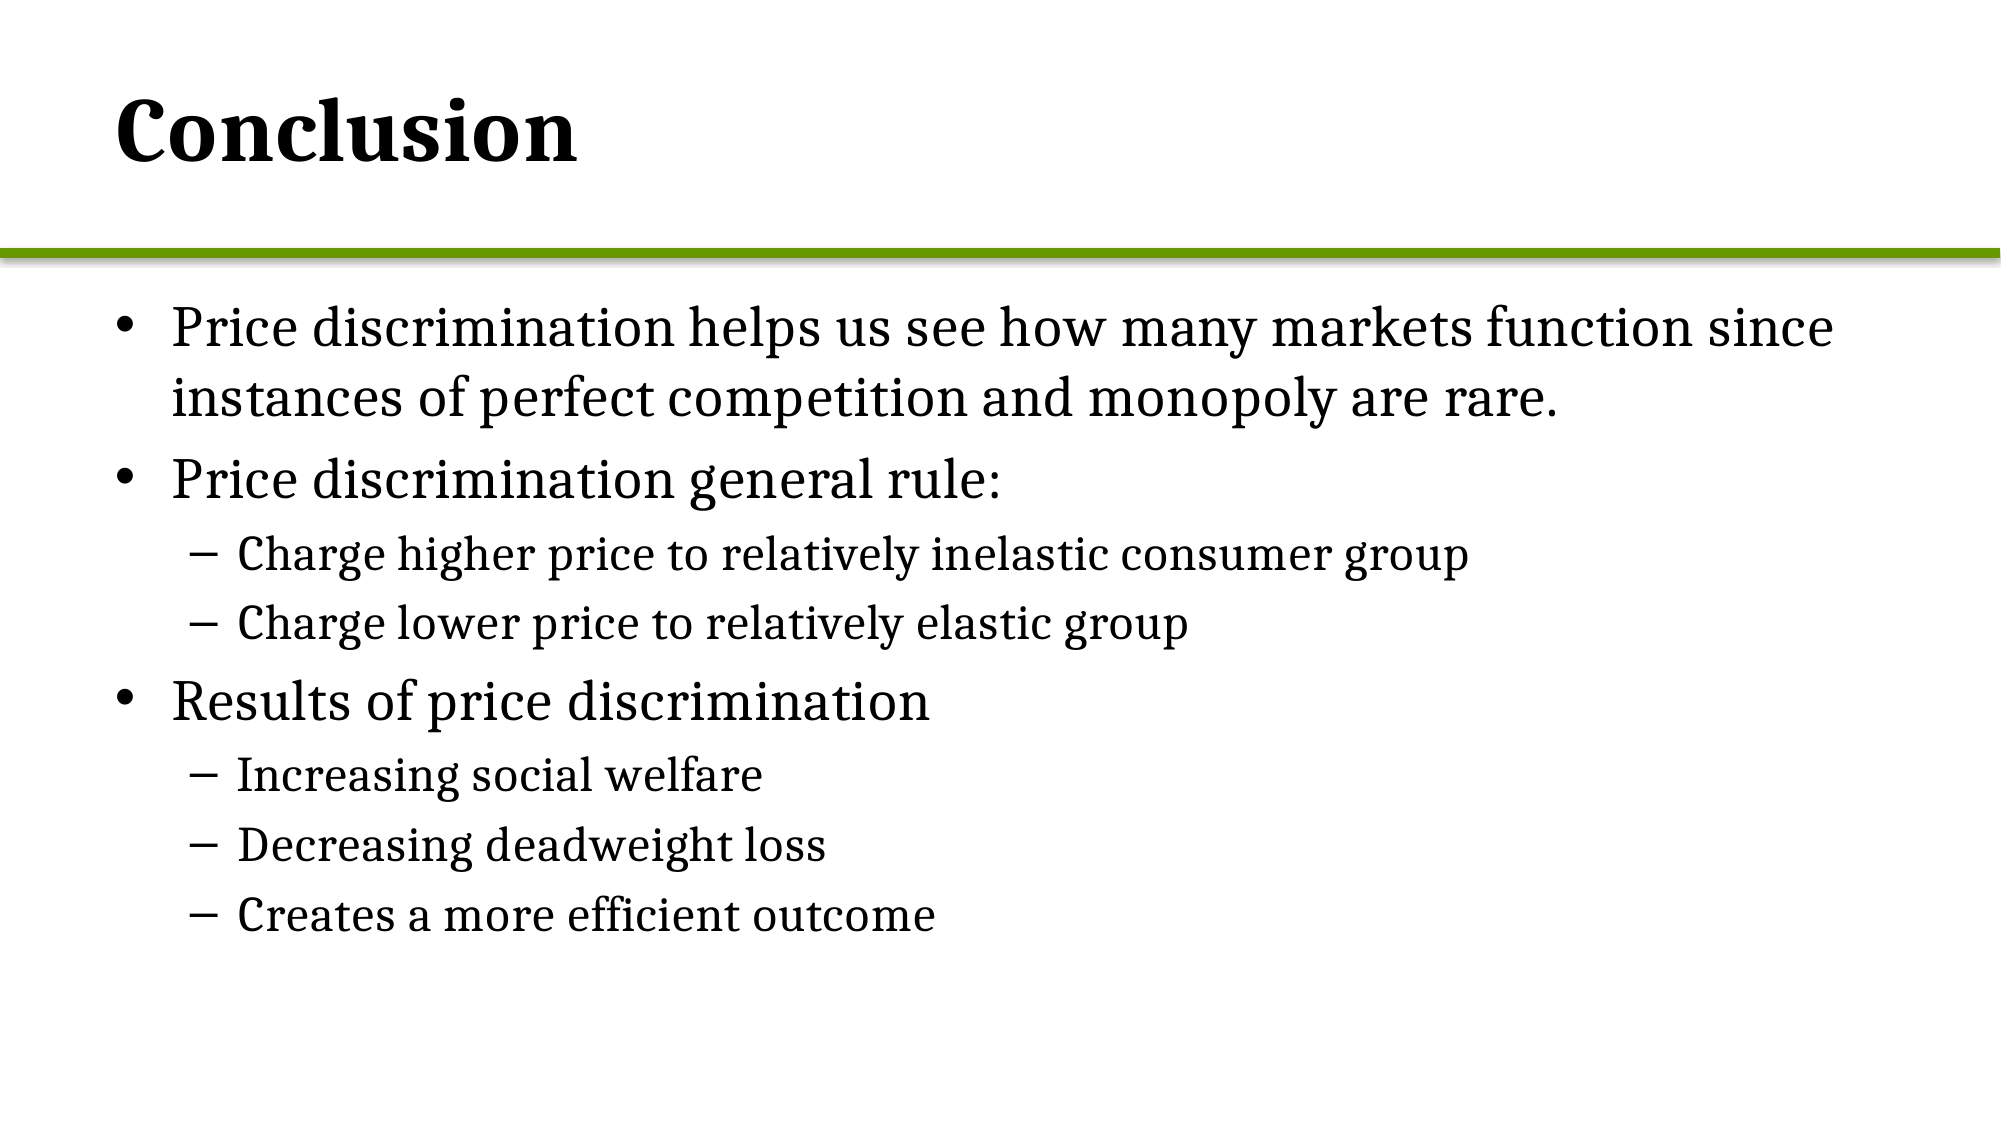

# Conclusion
Price discrimination helps us see how many markets function since instances of perfect competition and monopoly are rare.
Price discrimination general rule:
Charge higher price to relatively inelastic consumer group
Charge lower price to relatively elastic group
Results of price discrimination
Increasing social welfare
Decreasing deadweight loss
Creates a more efficient outcome